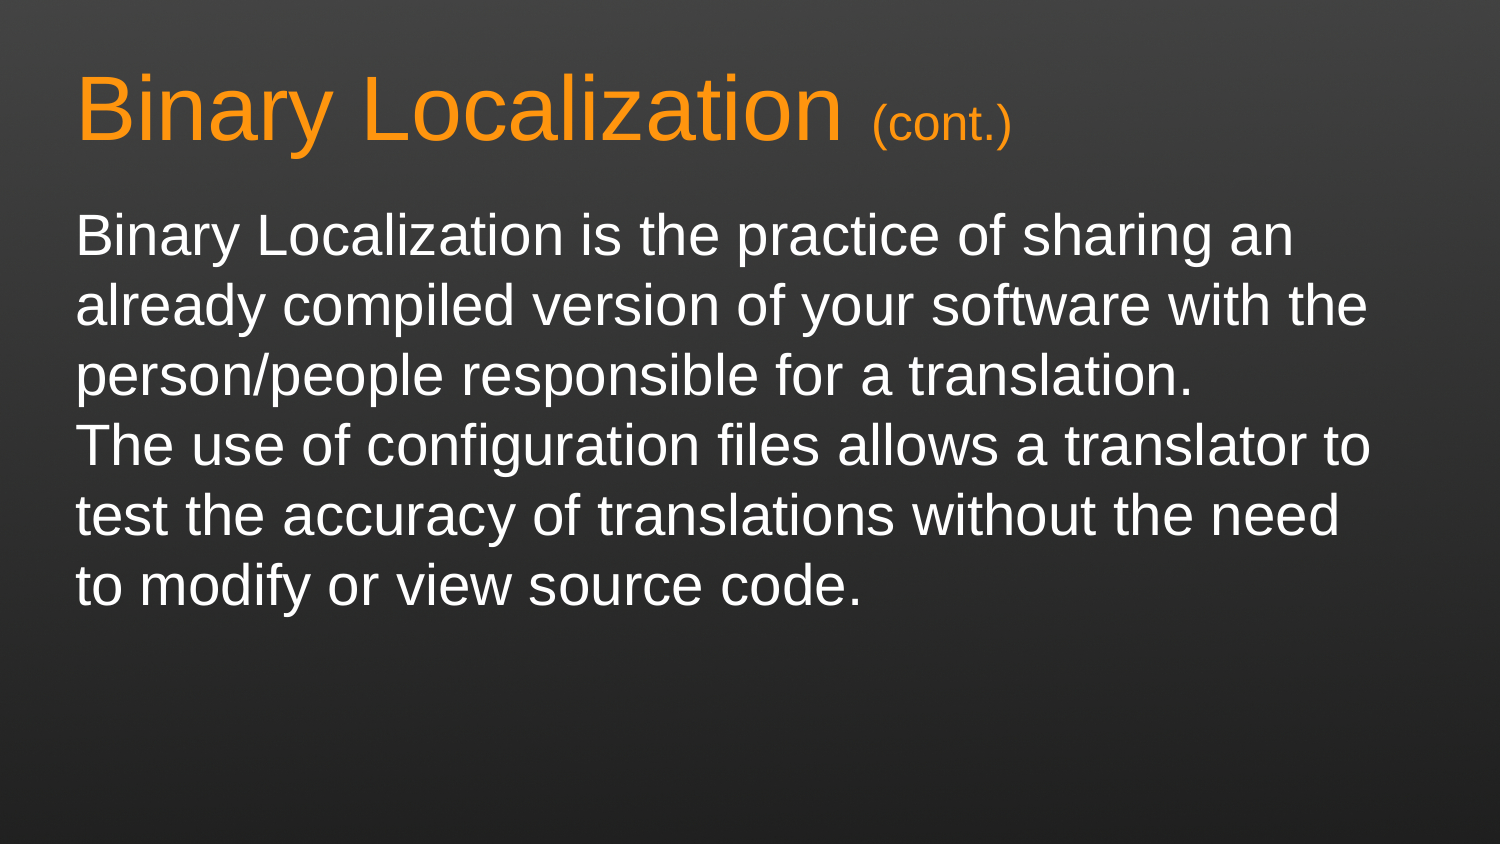

Binary Localization (cont.)
Binary Localization is the practice of sharing an already compiled version of your software with the person/people responsible for a translation.
The use of configuration files allows a translator to test the accuracy of translations without the need to modify or view source code.